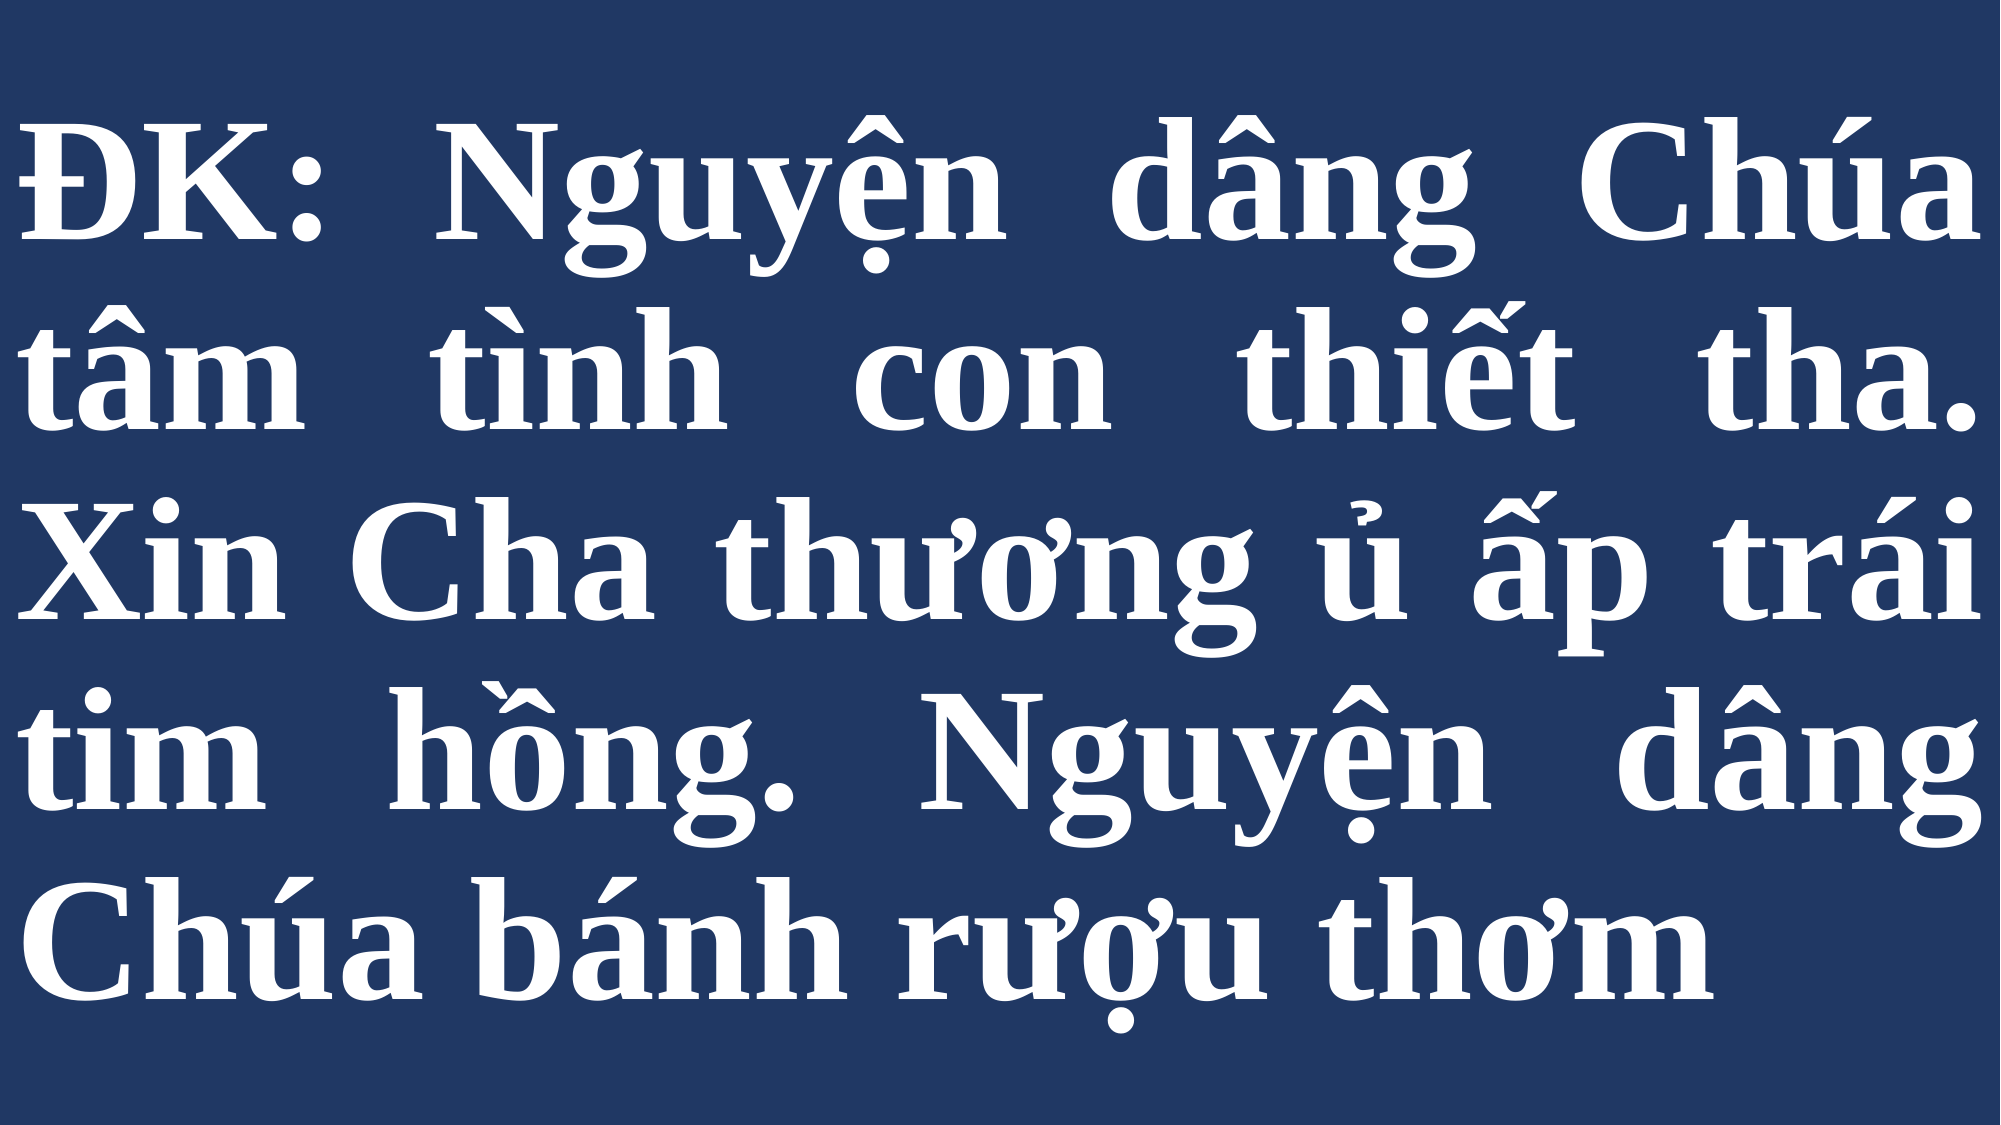

# ĐK: Nguyện dâng Chúa tâm tình con thiết tha. Xin Cha thương ủ ấp trái tim hồng. Nguyện dâng Chúa bánh rượu thơm